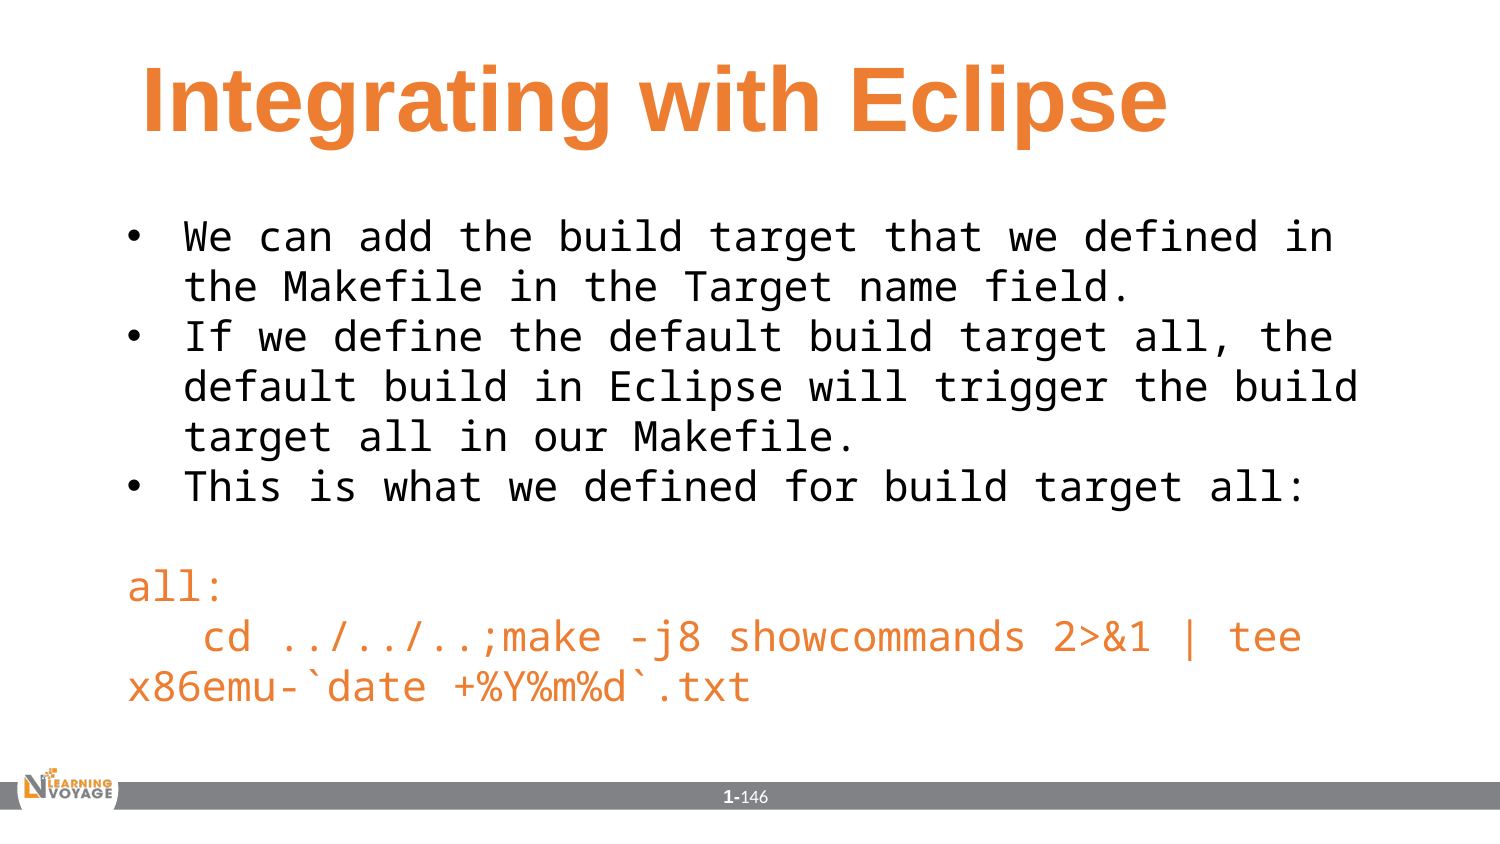

Integrating with Eclipse
We can add the build target that we defined in the Makefile in the Target name field.
If we define the default build target all, the default build in Eclipse will trigger the build target all in our Makefile.
This is what we defined for build target all:

all:
   cd ../../..;make -j8 showcommands 2>&1 | tee x86emu-`date +%Y%m%d`.txt
1-146